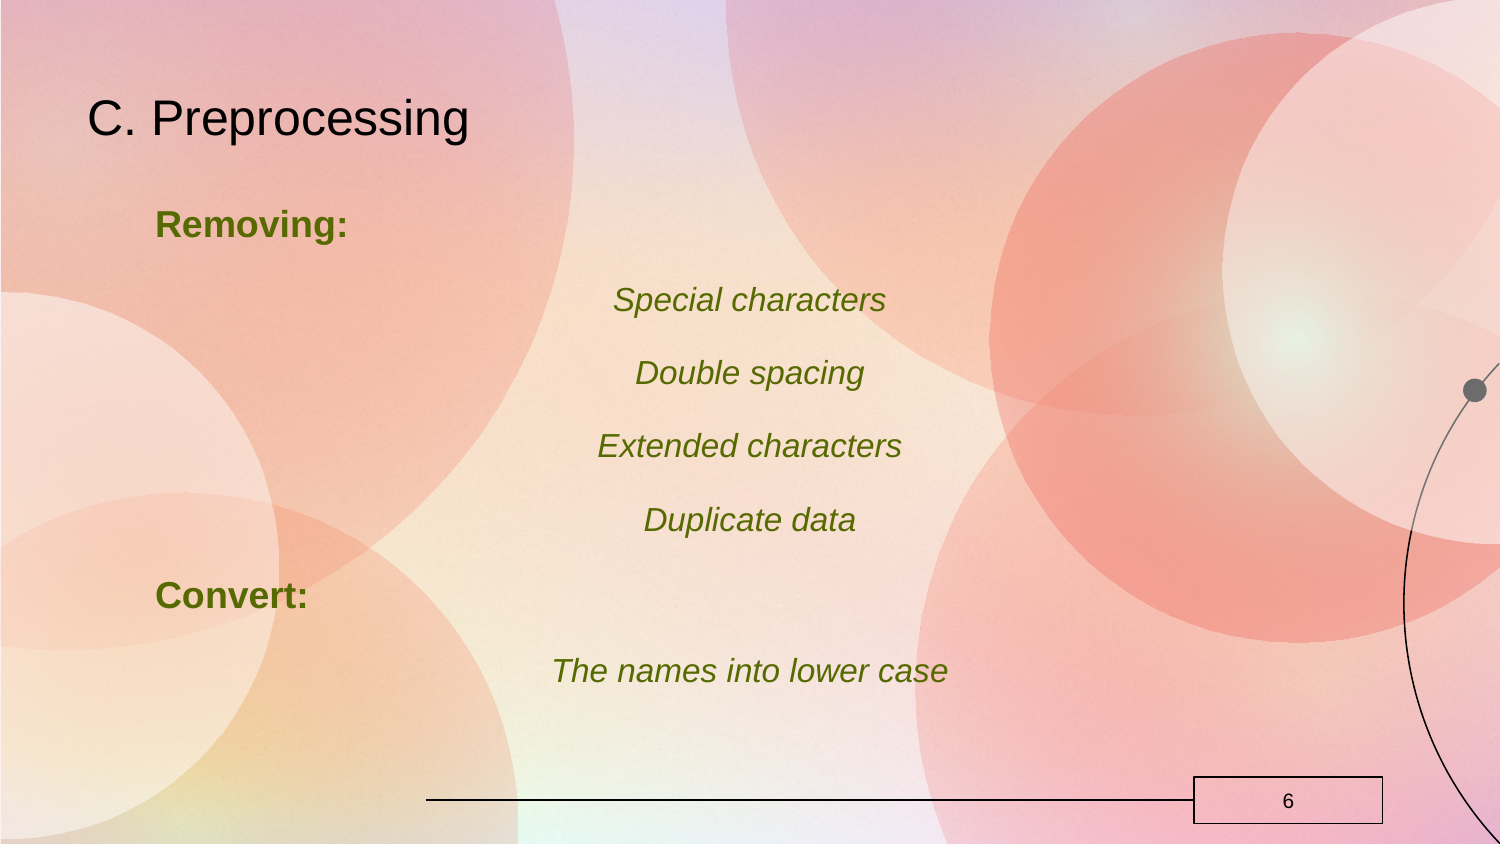

C. Preprocessing
Removing:
Special characters
Double spacing
Extended characters
Duplicate data
Convert:
The names into lower case
6